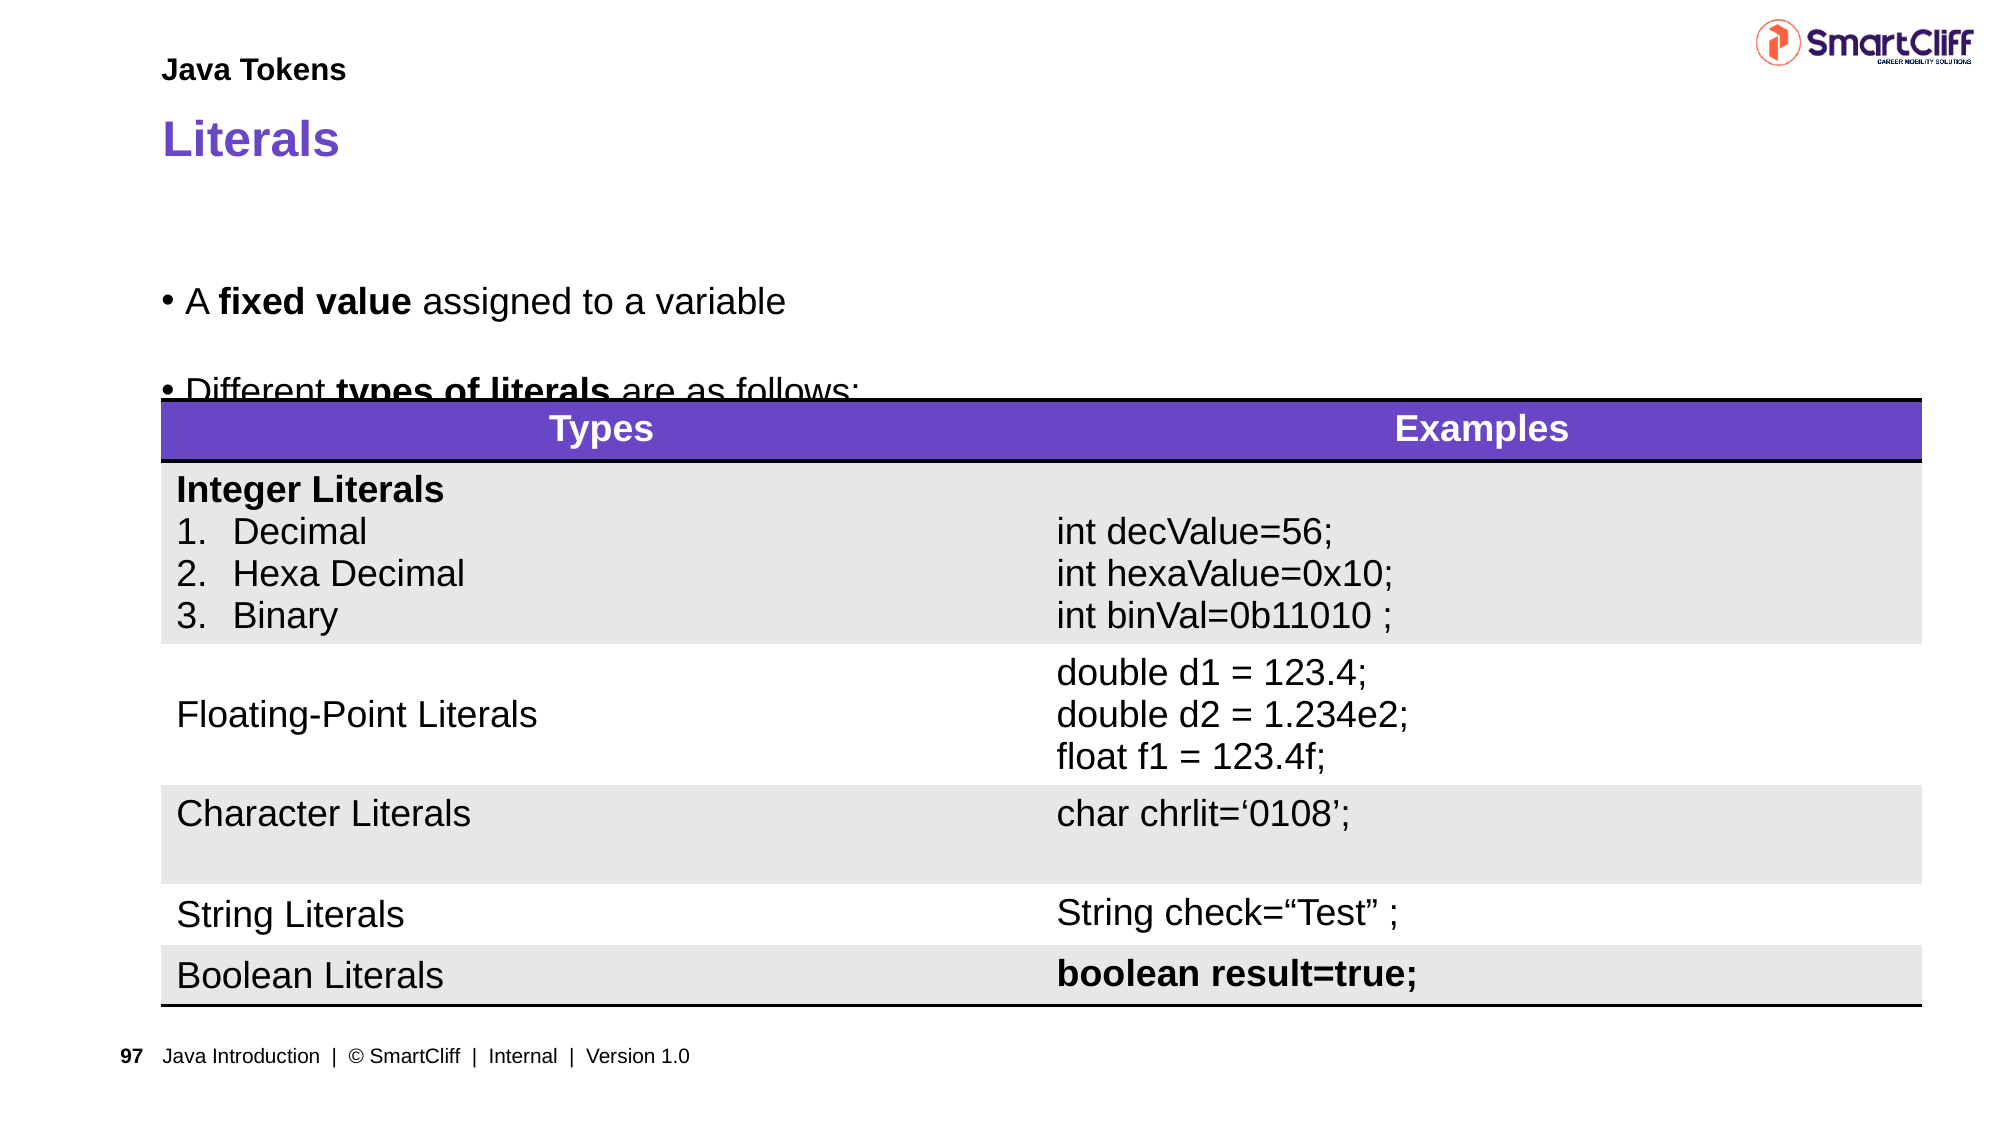

Java Tokens
# Literals
 A fixed value assigned to a variable
 Different types of literals are as follows:
| Types | Examples |
| --- | --- |
| Integer Literals Decimal Hexa Decimal Binary | int decValue=56; int hexaValue=0x10; int binVal=0b11010 ; |
| Floating-Point Literals | double d1 = 123.4; double d2 = 1.234e2; float f1 = 123.4f; |
| Character Literals | char chrlit=‘0108’; |
| String Literals | String check=“Test” ; |
| Boolean Literals | boolean result=true; |
Java Introduction  |  © SmartCliff  |  Internal  |  Version 1.0
97